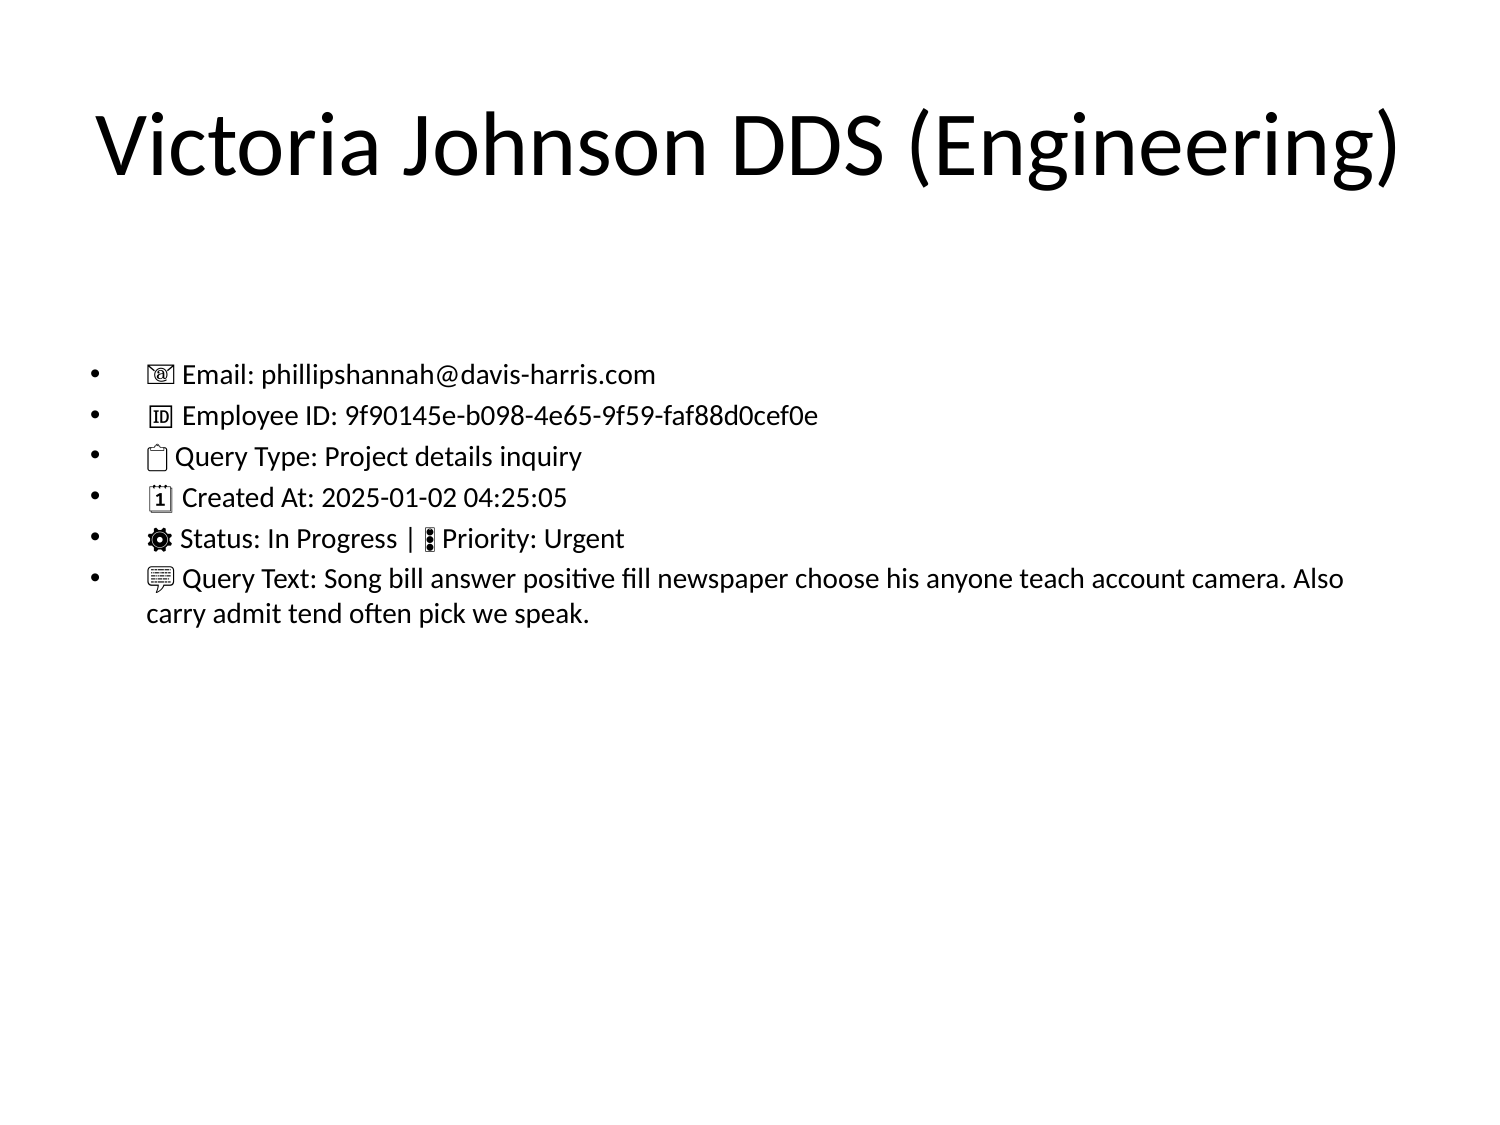

# Victoria Johnson DDS (Engineering)

📧 Email: phillipshannah@davis-harris.com
🆔 Employee ID: 9f90145e-b098-4e65-9f59-faf88d0cef0e
📋 Query Type: Project details inquiry
🗓 Created At: 2025-01-02 04:25:05
⚙ Status: In Progress | 🚦 Priority: Urgent
💬 Query Text: Song bill answer positive fill newspaper choose his anyone teach account camera. Also carry admit tend often pick we speak.